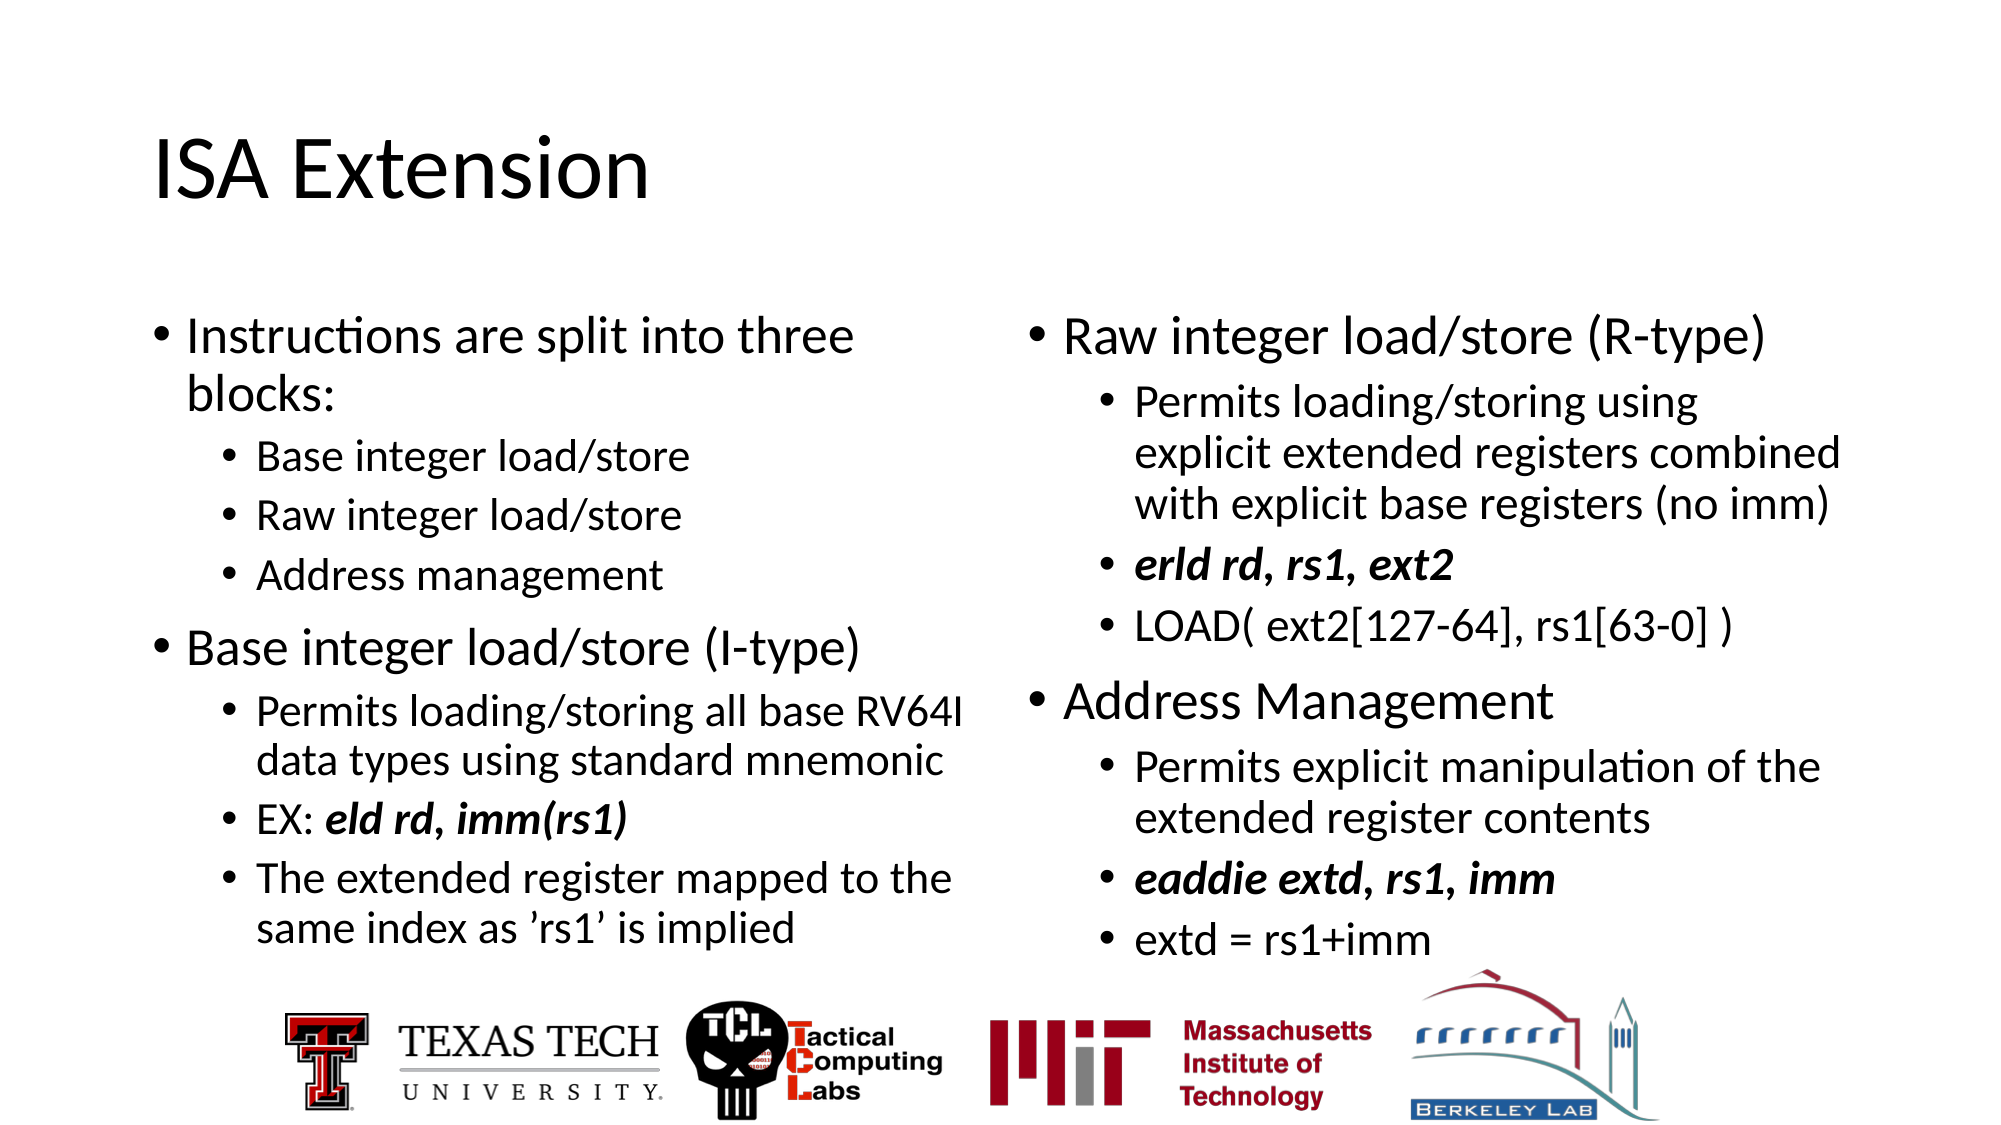

# ISA Extension
Instructions are split into three blocks:
Base integer load/store
Raw integer load/store
Address management
Base integer load/store (I-type)
Permits loading/storing all base RV64I data types using standard mnemonic
EX: eld rd, imm(rs1)
The extended register mapped to the same index as ’rs1’ is implied

Raw integer load/store (R-type)
Permits loading/storing using explicit extended registers combined with explicit base registers (no imm)
erld rd, rs1, ext2
LOAD( ext2[127-64], rs1[63-0] )
Address Management
Permits explicit manipulation of the extended register contents
eaddie extd, rs1, imm
extd = rs1+imm